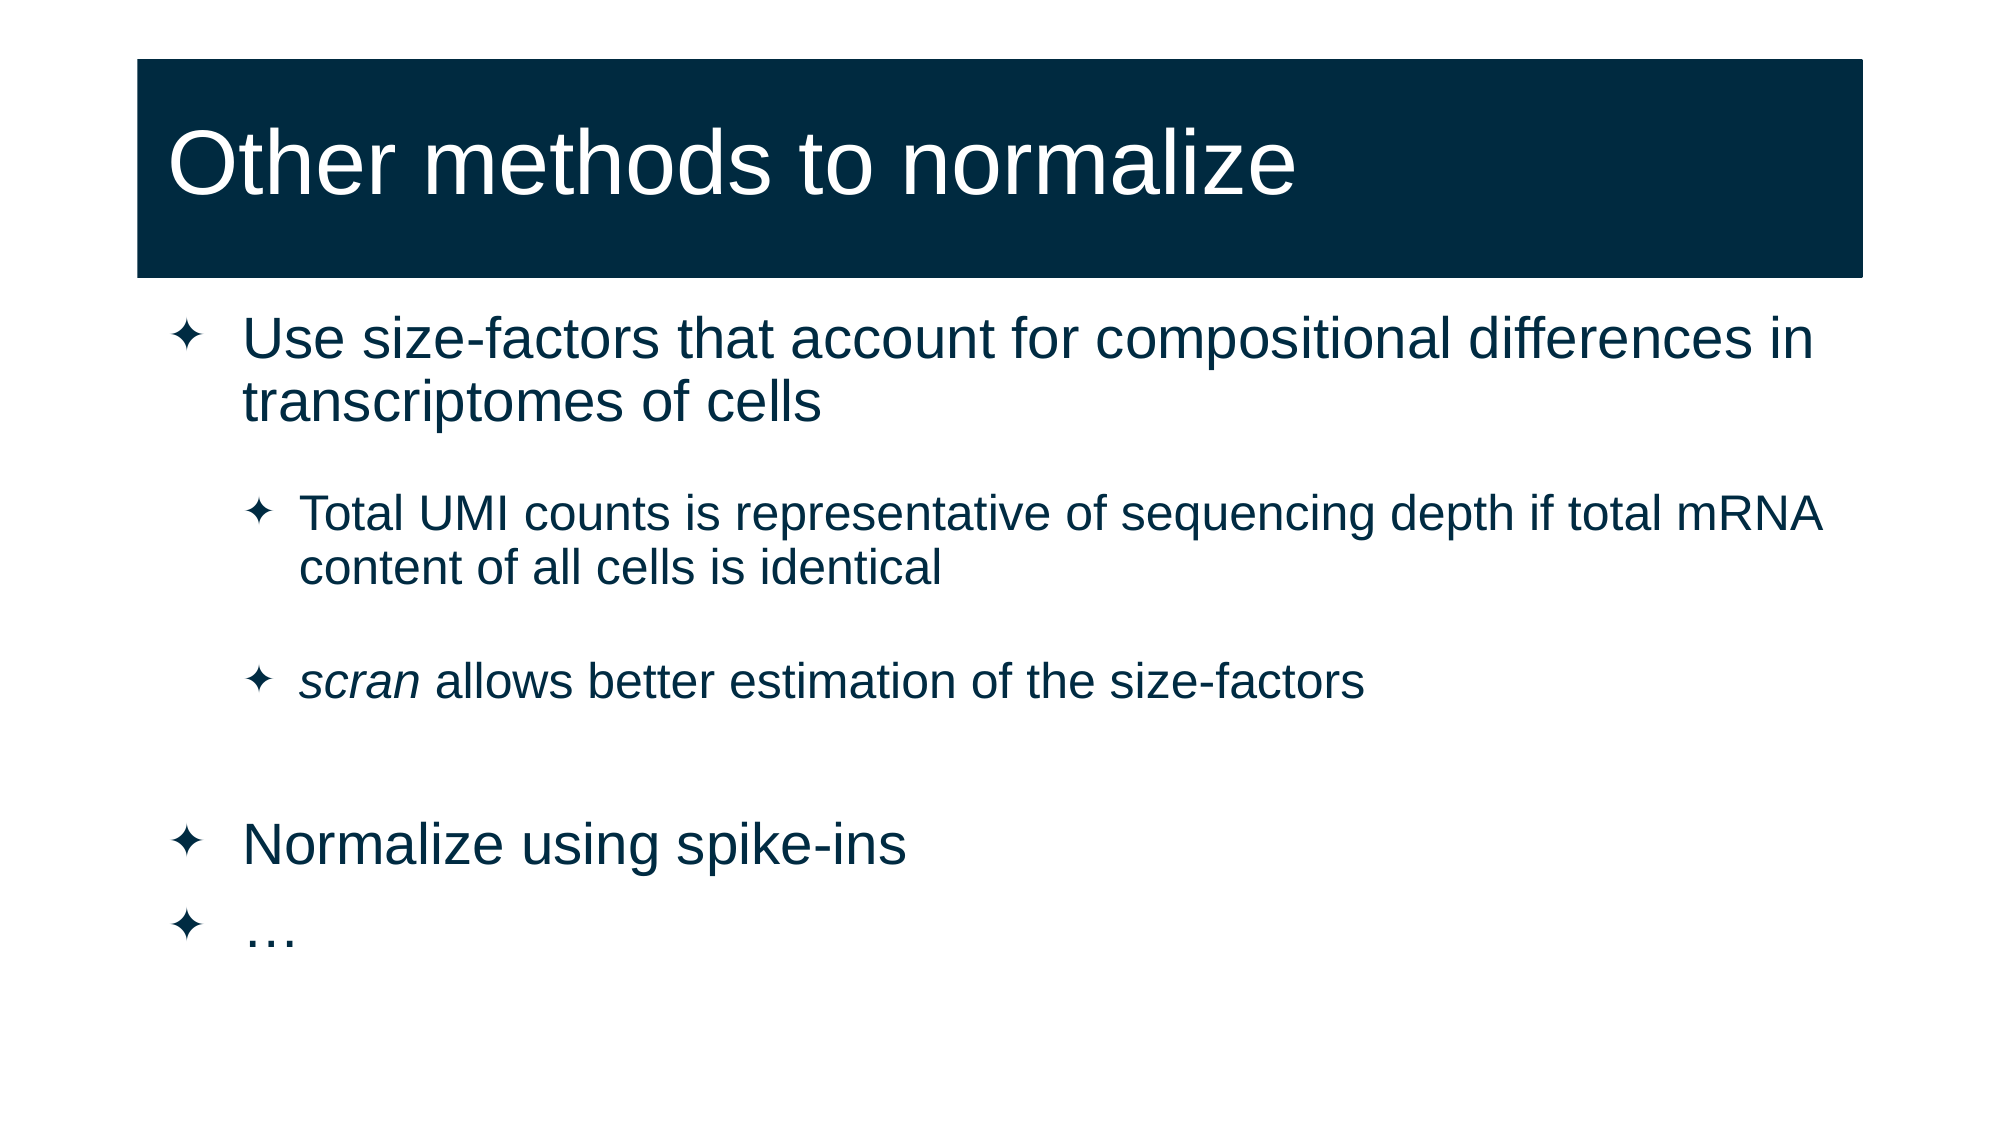

# Other methods to normalize
Use size-factors that account for compositional differences in transcriptomes of cells

Total UMI counts is representative of sequencing depth if total mRNA content of all cells is identical

scran allows better estimation of the size-factors

Normalize using spike-ins
…